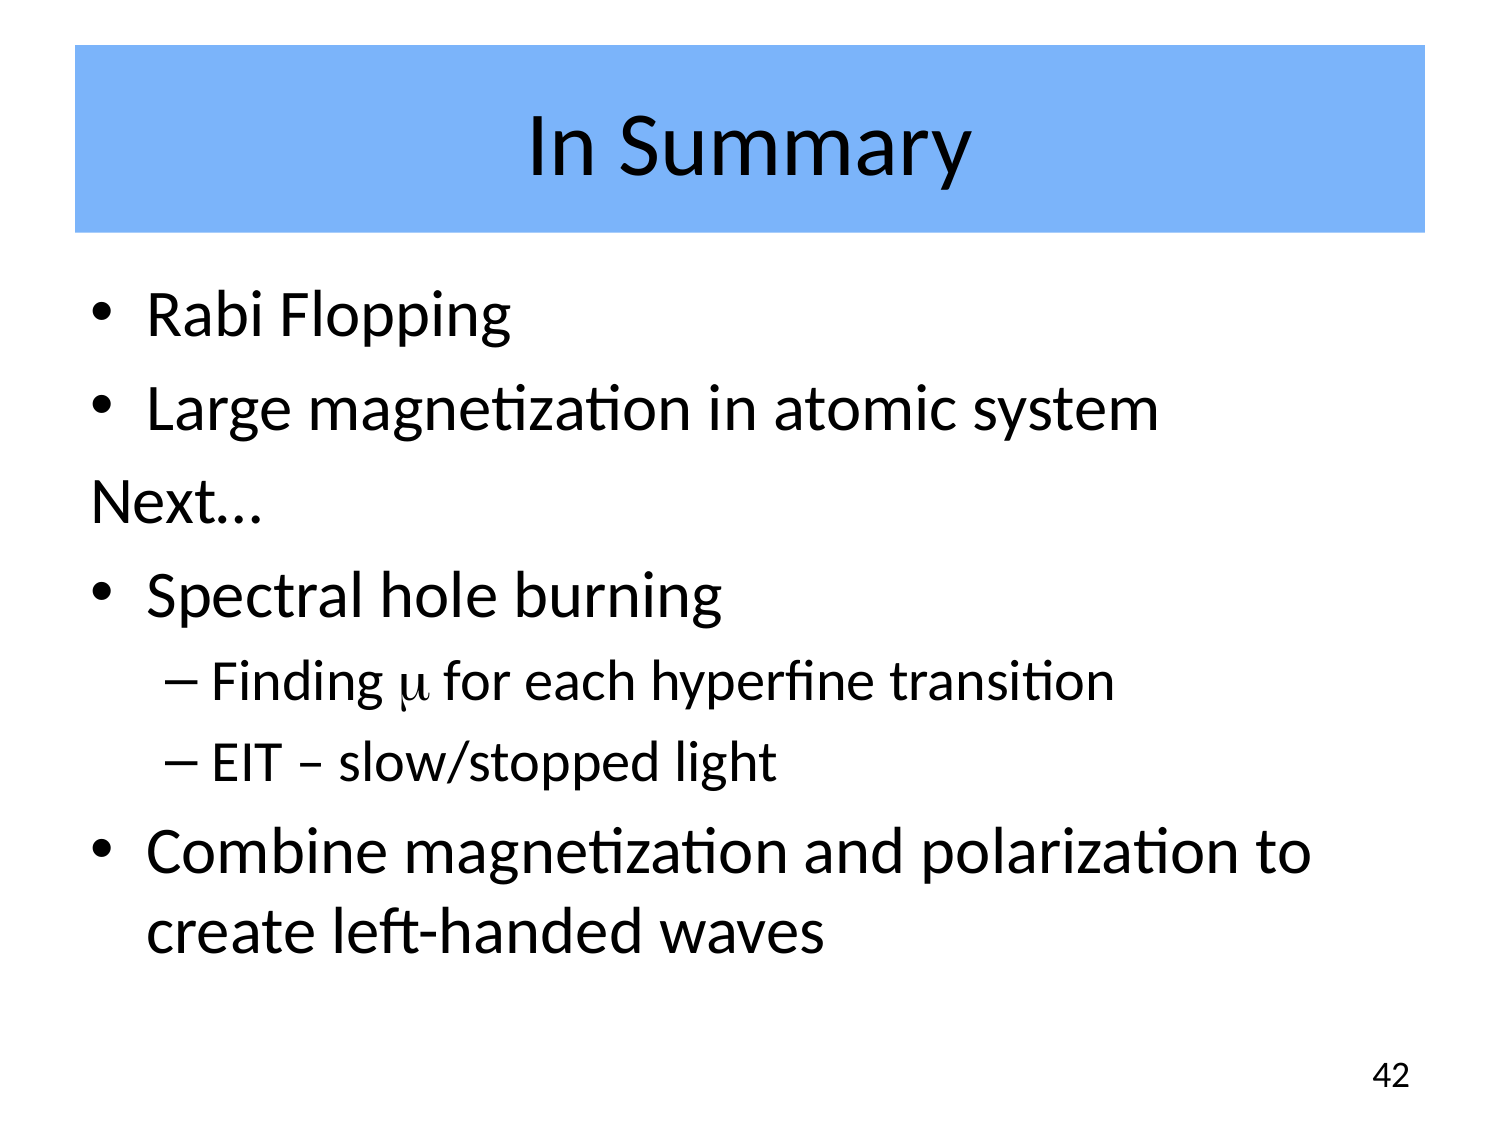

# In Summary
Rabi Flopping
Large magnetization in atomic system
Next…
Spectral hole burning
Finding μ for each hyperfine transition
EIT – slow/stopped light
Combine magnetization and polarization to create left-handed waves
42